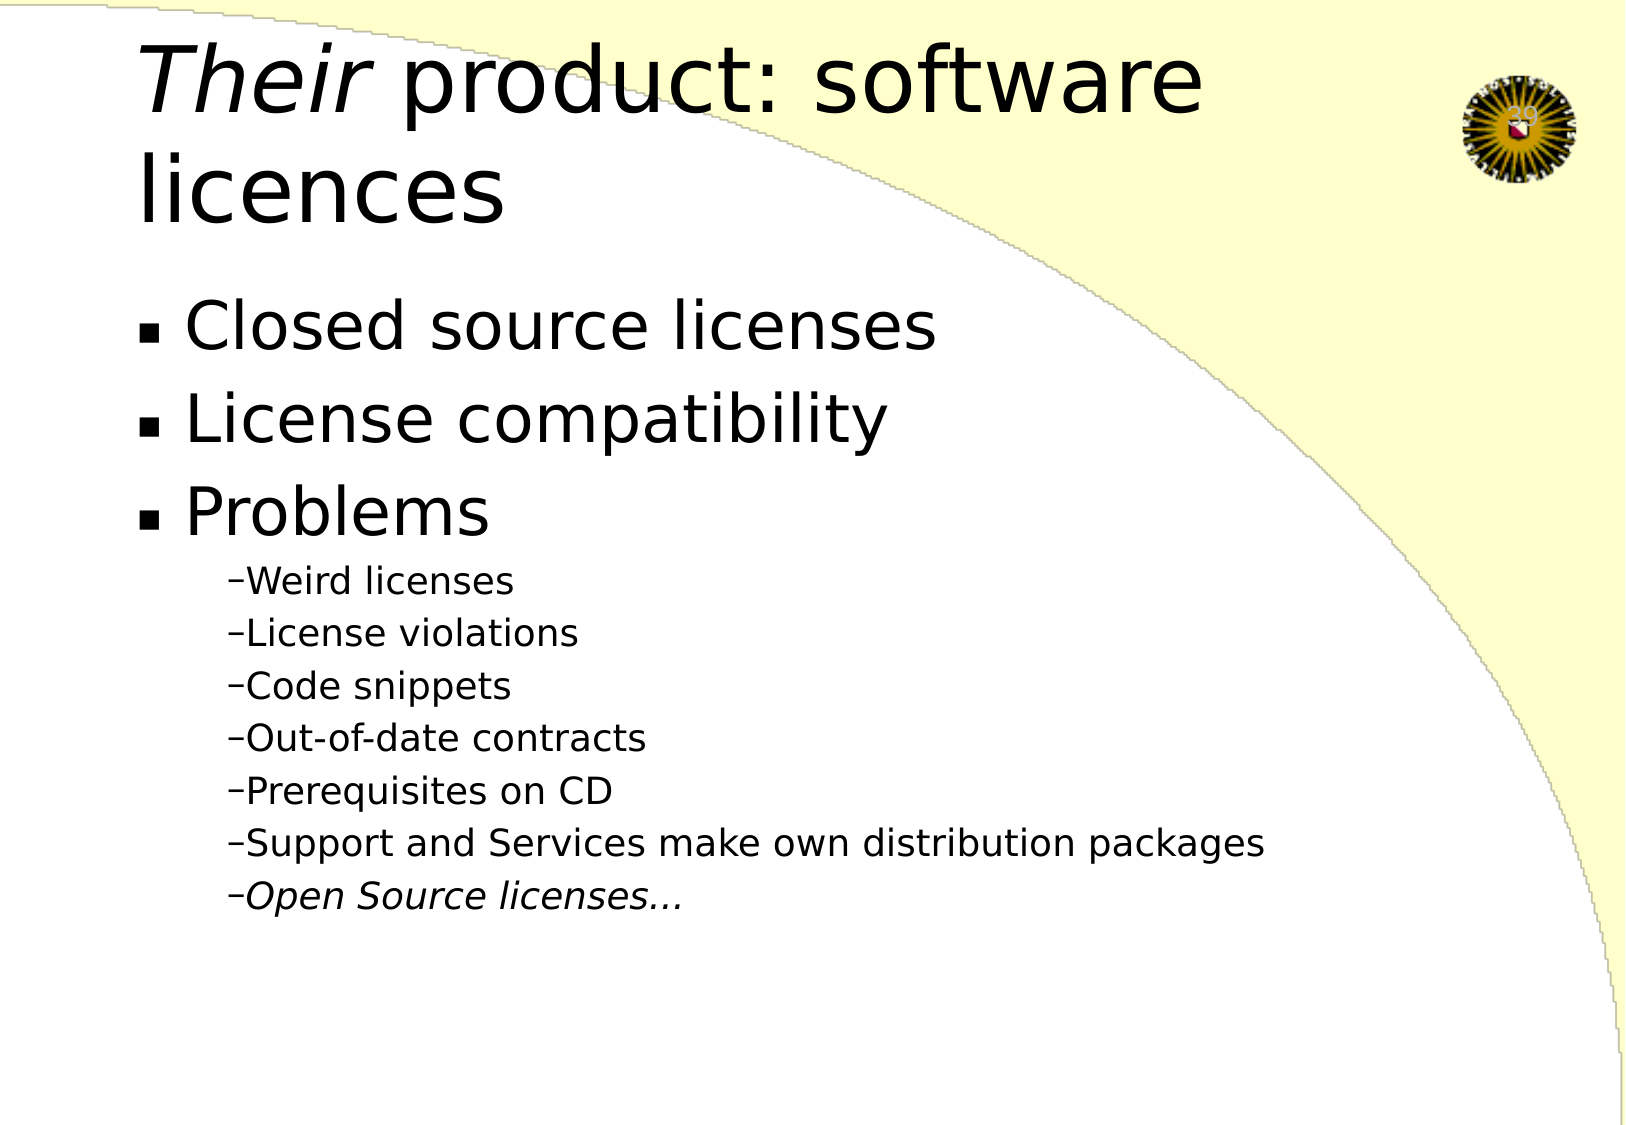

Their product: software licences
39
Closed source licenses
License compatibility
Problems
Weird licenses
License violations
Code snippets
Out-of-date contracts
Prerequisites on CD
Support and Services make own distribution packages
Open Source licenses...